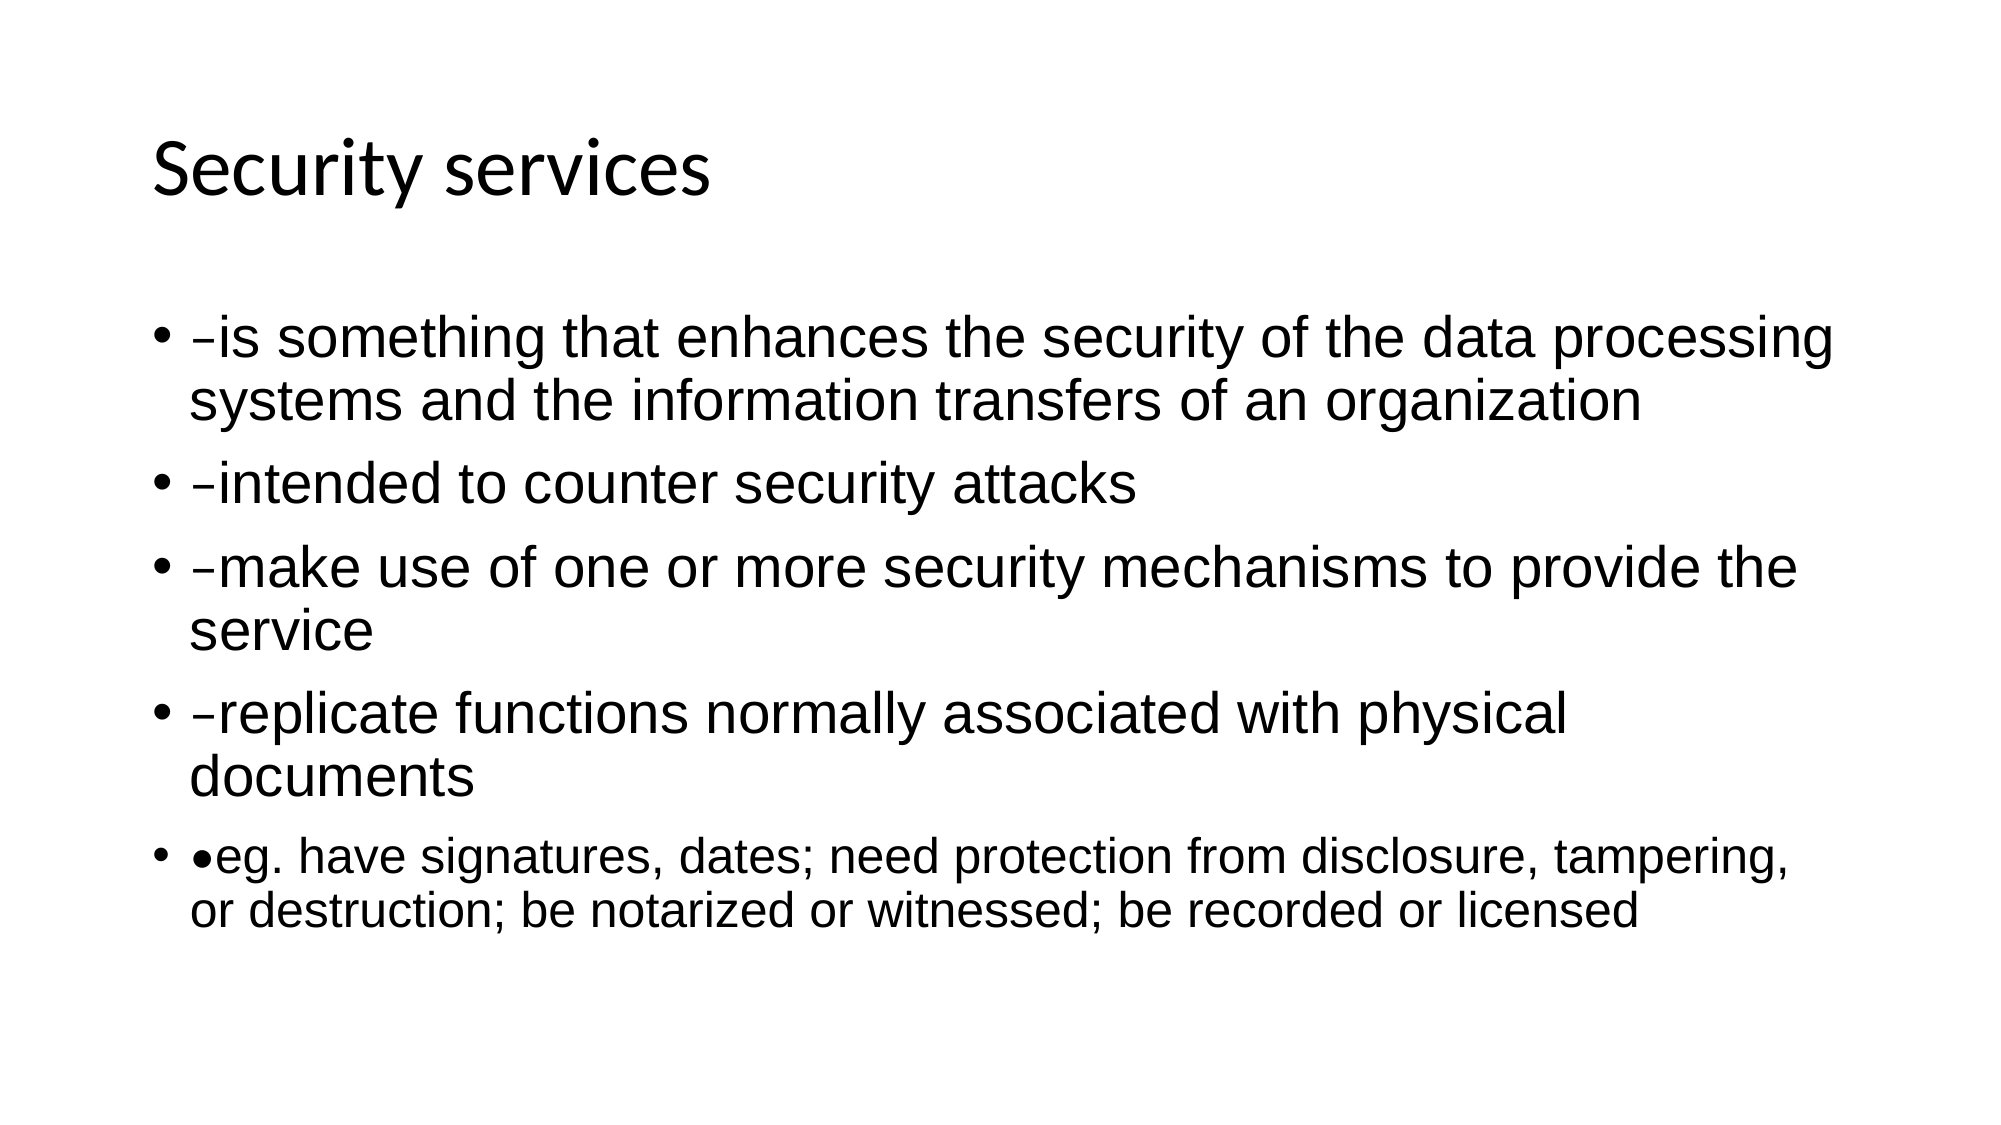

# Security services
–is something that enhances the security of the data processing systems and the information transfers of an organization
–intended to counter security attacks
–make use of one or more security mechanisms to provide the service
–replicate functions normally associated with physical documents
•eg. have signatures, dates; need protection from disclosure, tampering, or destruction; be notarized or witnessed; be recorded or licensed